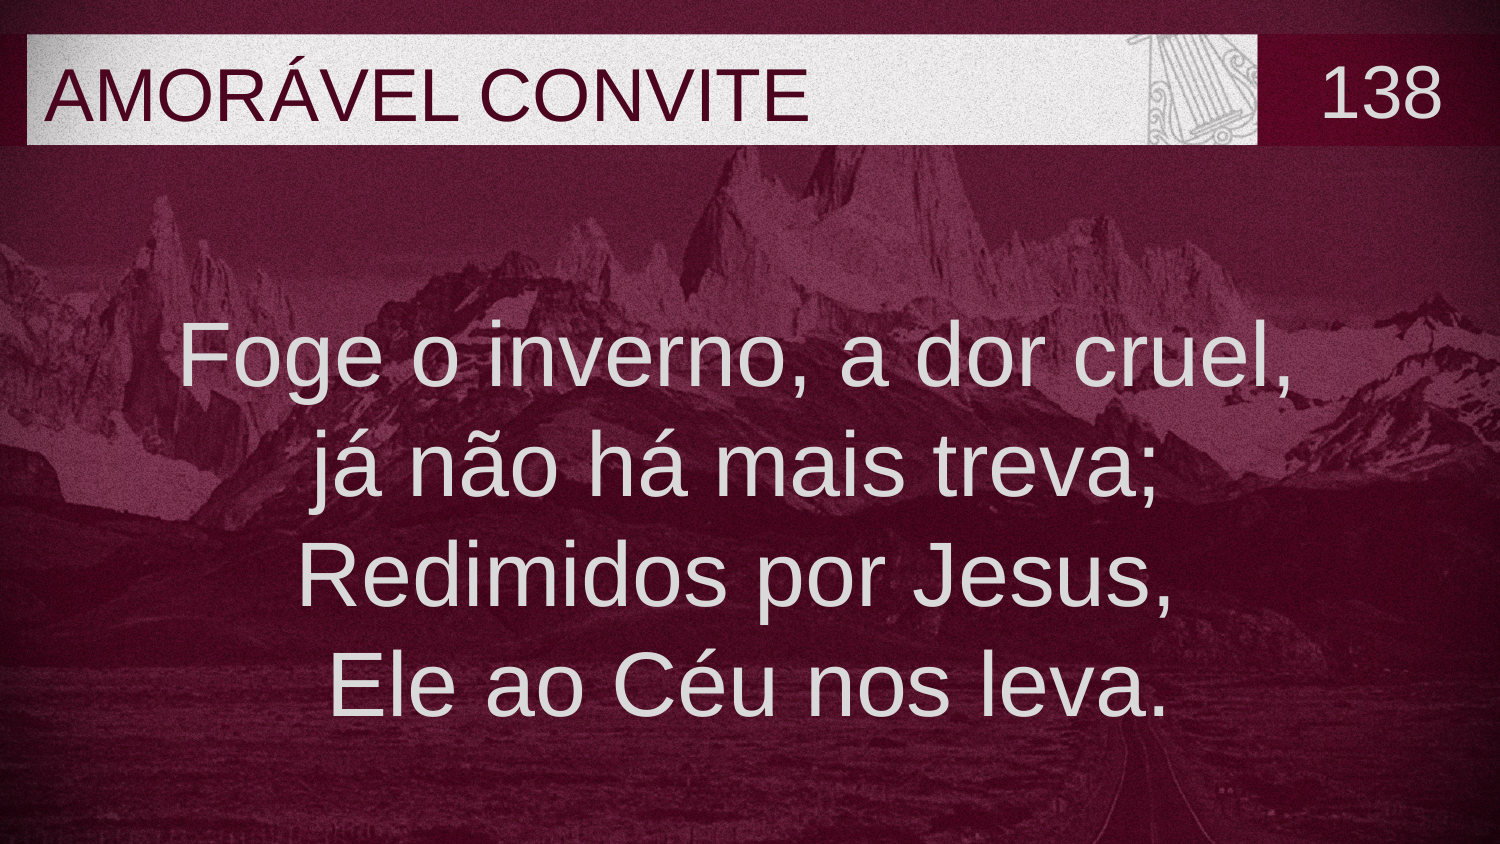

# AMORÁVEL CONVITE
138
Foge o inverno, a dor cruel,
já não há mais treva;
Redimidos por Jesus,
Ele ao Céu nos leva.